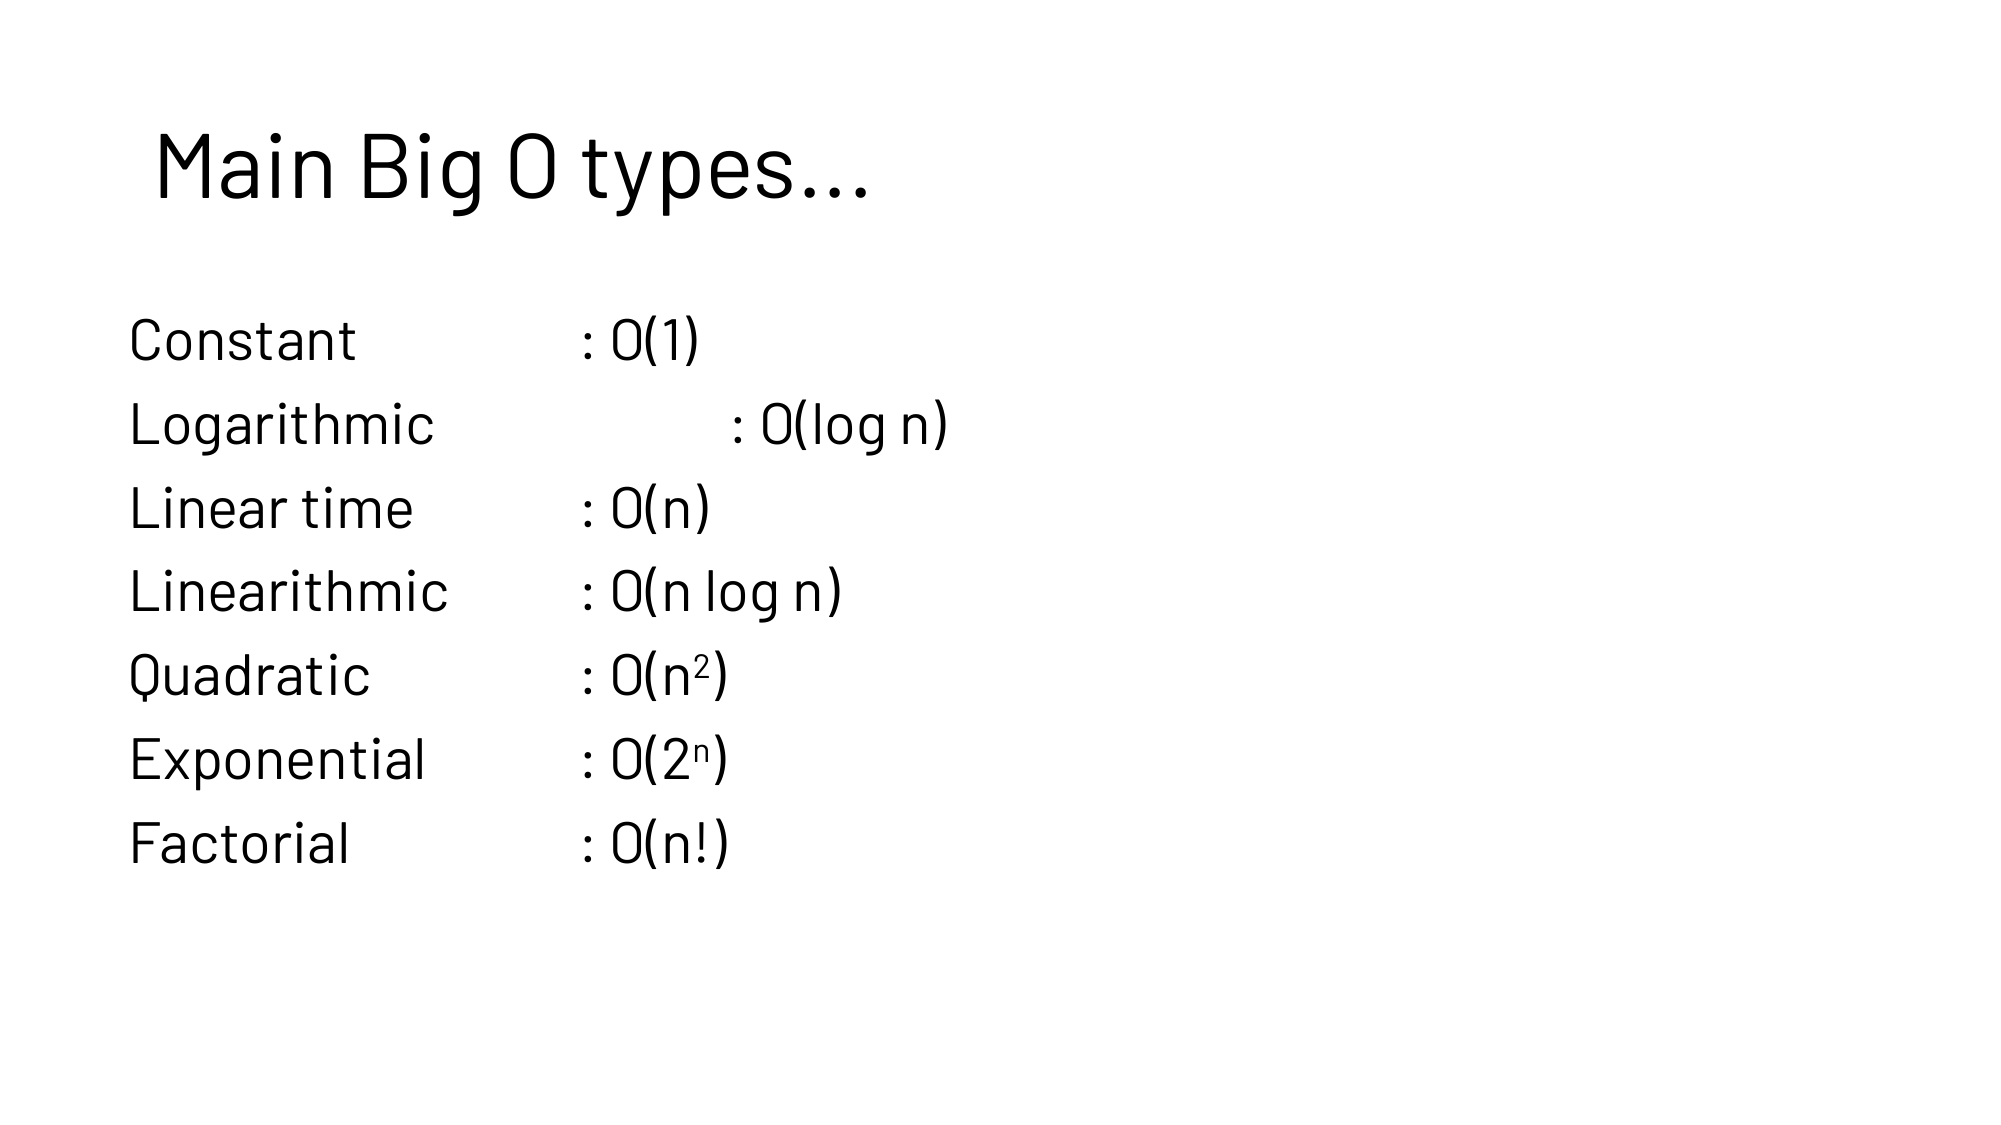

# Main Big O types...
Constant		: O(1)
Logarithmic		: O(log n)
Linear time		: O(n)
Linearithmic 	: O(n log n)
Quadratic 		: O(n2)
Exponential 	: O(2n)
Factorial 		: O(n!)